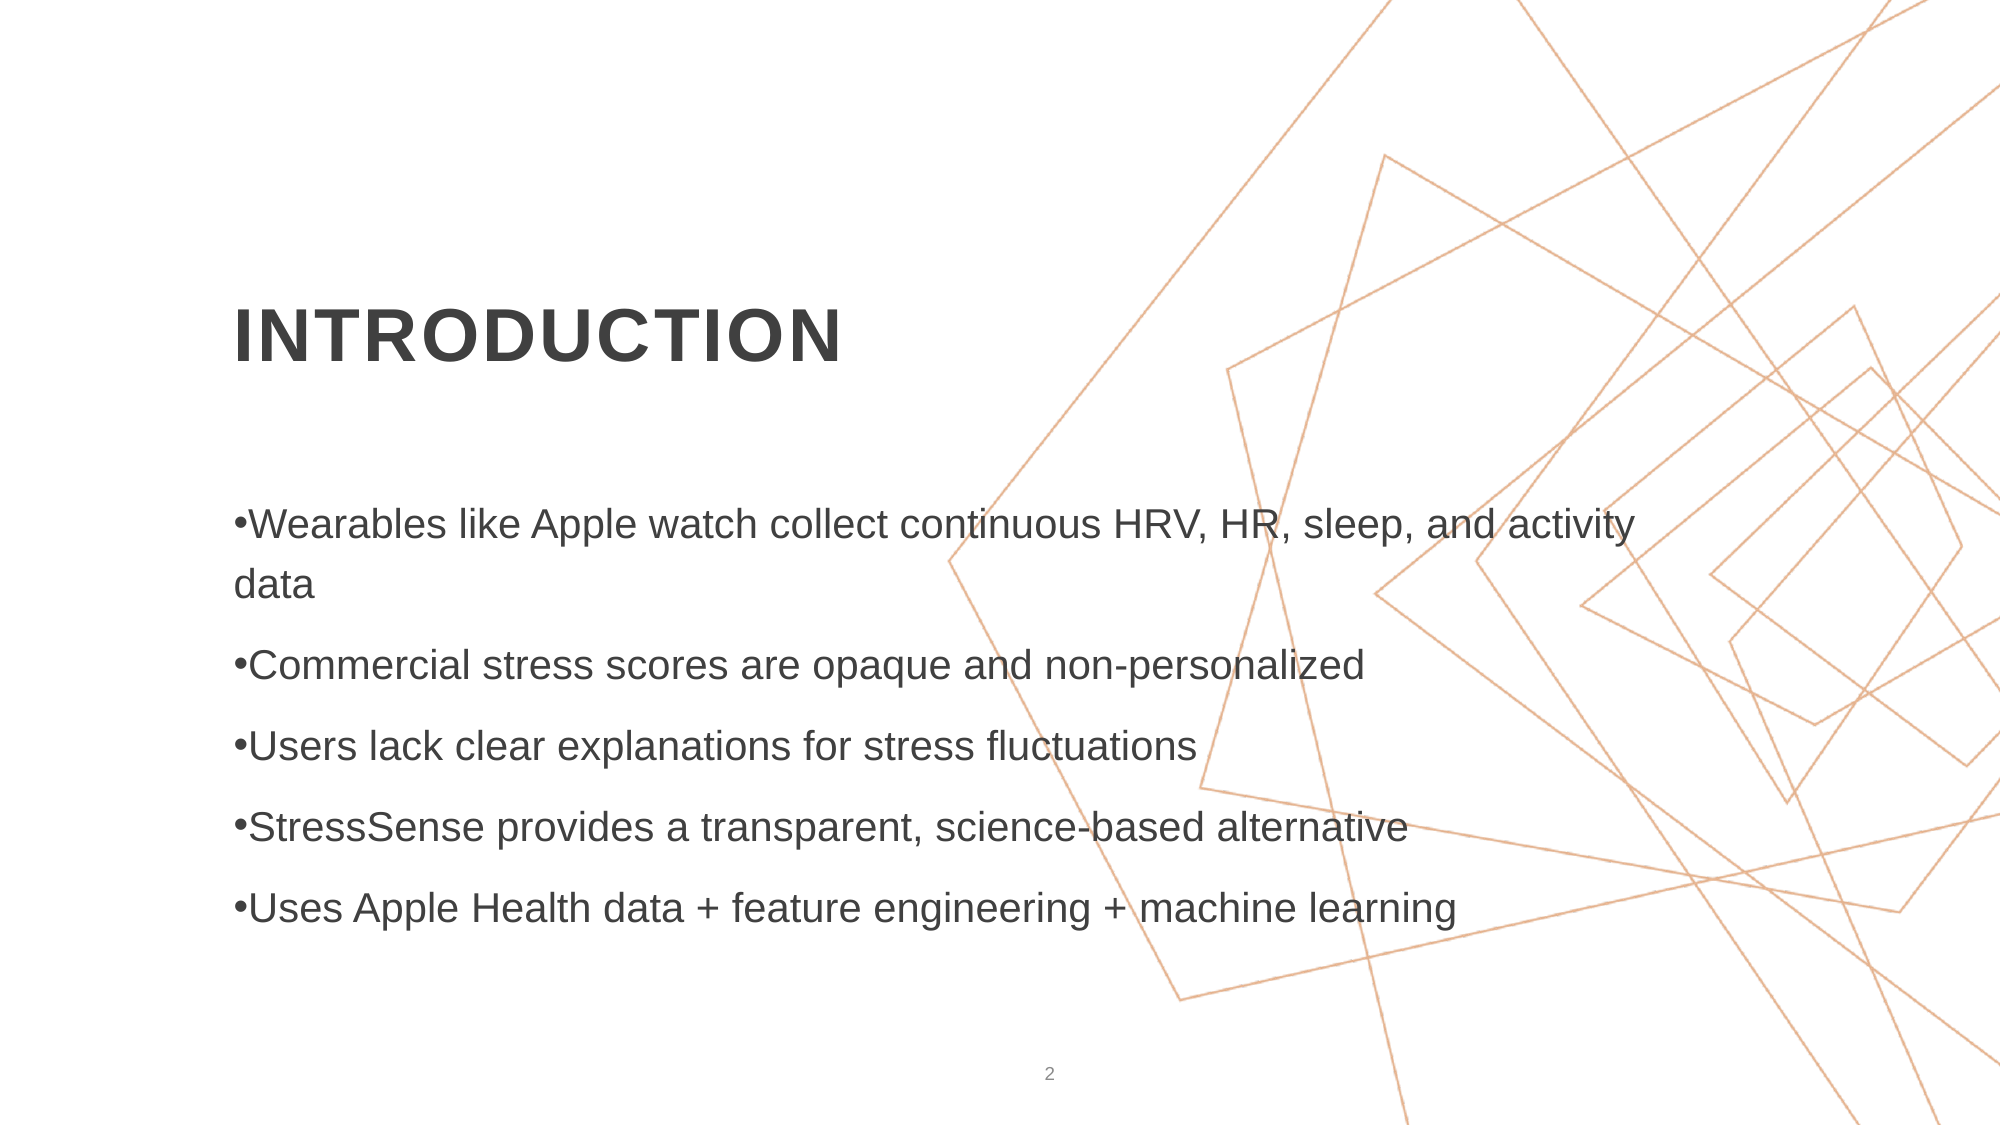

# INTRODUCTION
Wearables like Apple watch collect continuous HRV, HR, sleep, and activity data
Commercial stress scores are opaque and non-personalized
Users lack clear explanations for stress fluctuations
StressSense provides a transparent, science-based alternative
Uses Apple Health data + feature engineering + machine learning
2